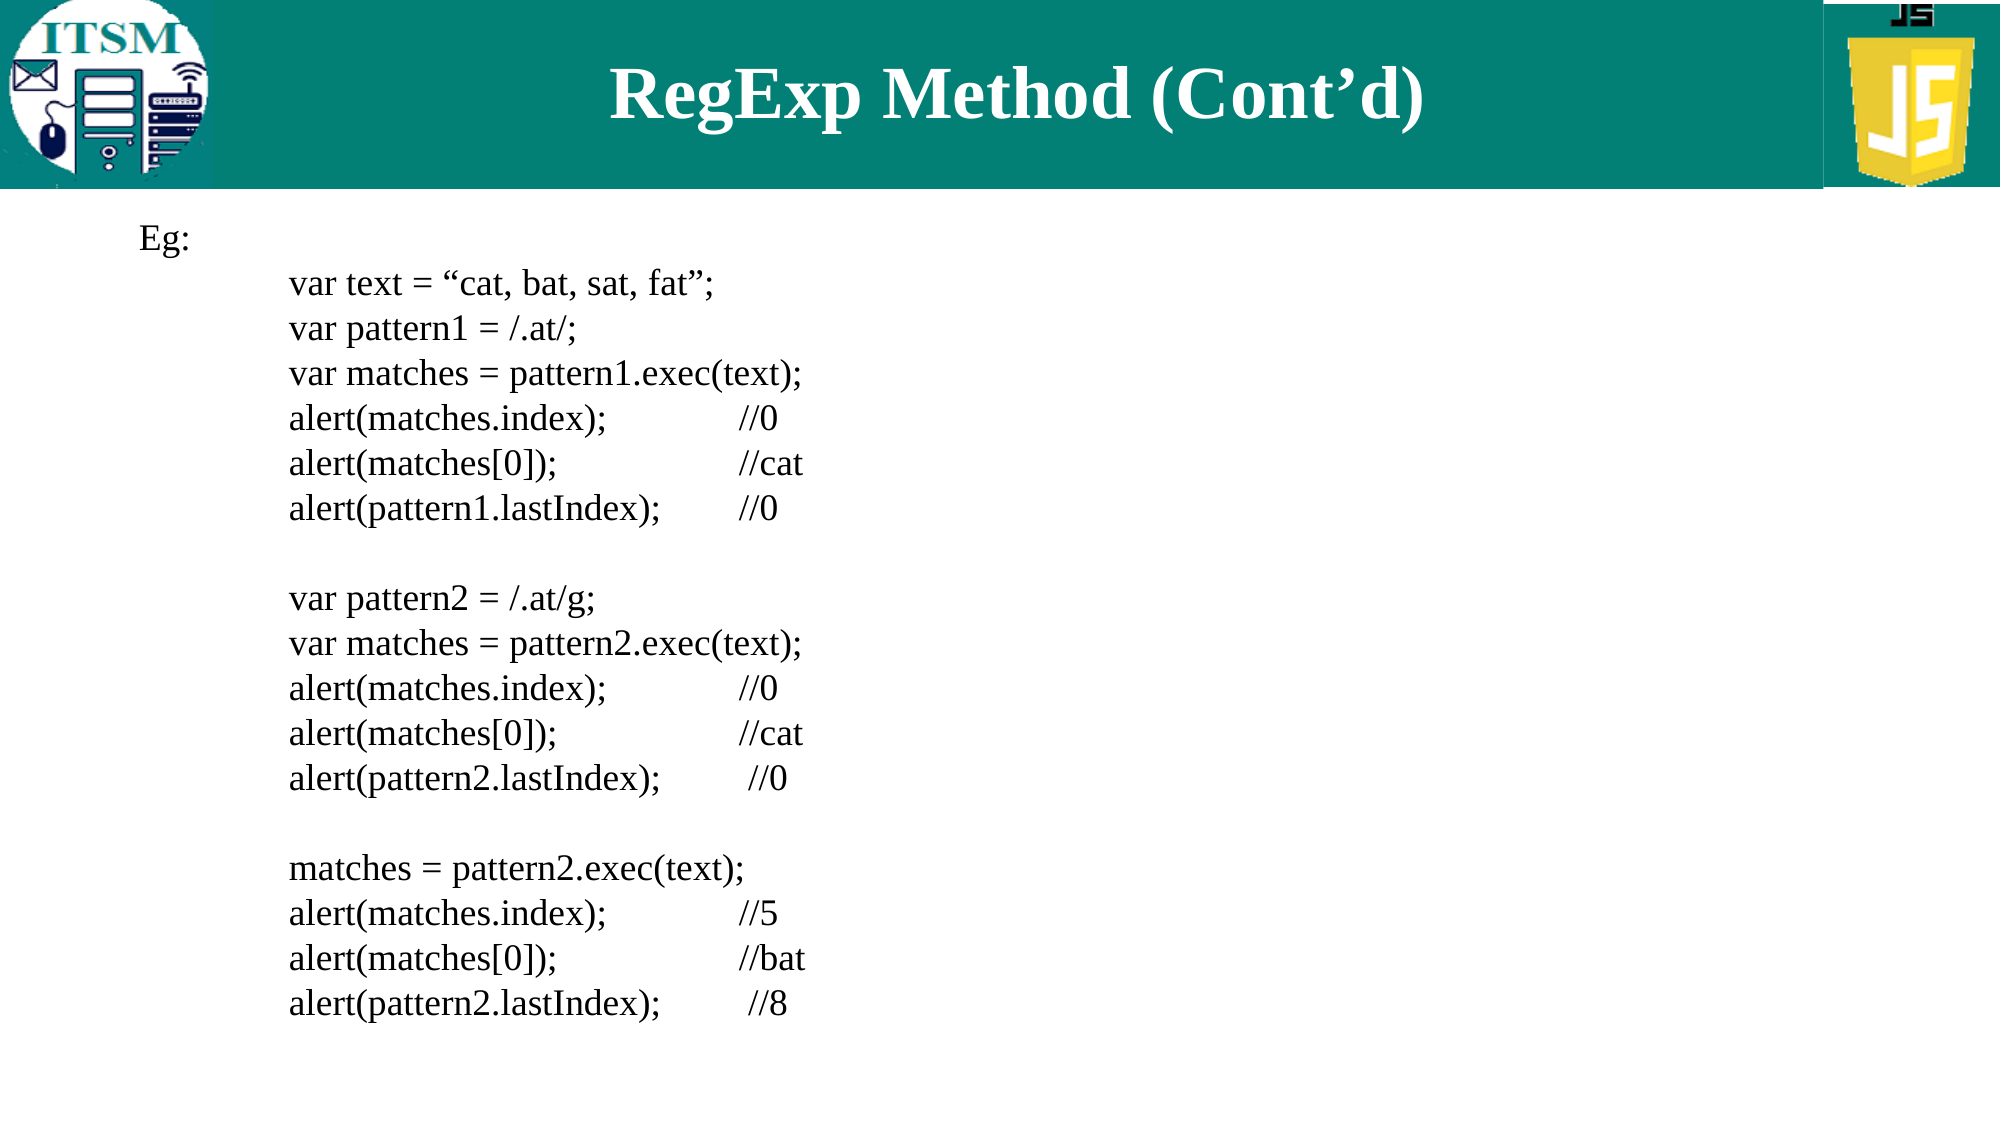

# RegExp Method (Cont’d)
Eg:
	var text = “cat, bat, sat, fat”;
	var pattern1 = /.at/;
	var matches = pattern1.exec(text);
	alert(matches.index); 	//0
	alert(matches[0]); 		//cat
	alert(pattern1.lastIndex); 	//0

	var pattern2 = /.at/g;
	var matches = pattern2.exec(text);
	alert(matches.index); 	//0
	alert(matches[0]); 		//cat
	alert(pattern2.lastIndex);	 //0

	matches = pattern2.exec(text);
	alert(matches.index); 	//5
	alert(matches[0]); 		//bat
	alert(pattern2.lastIndex);	 //8